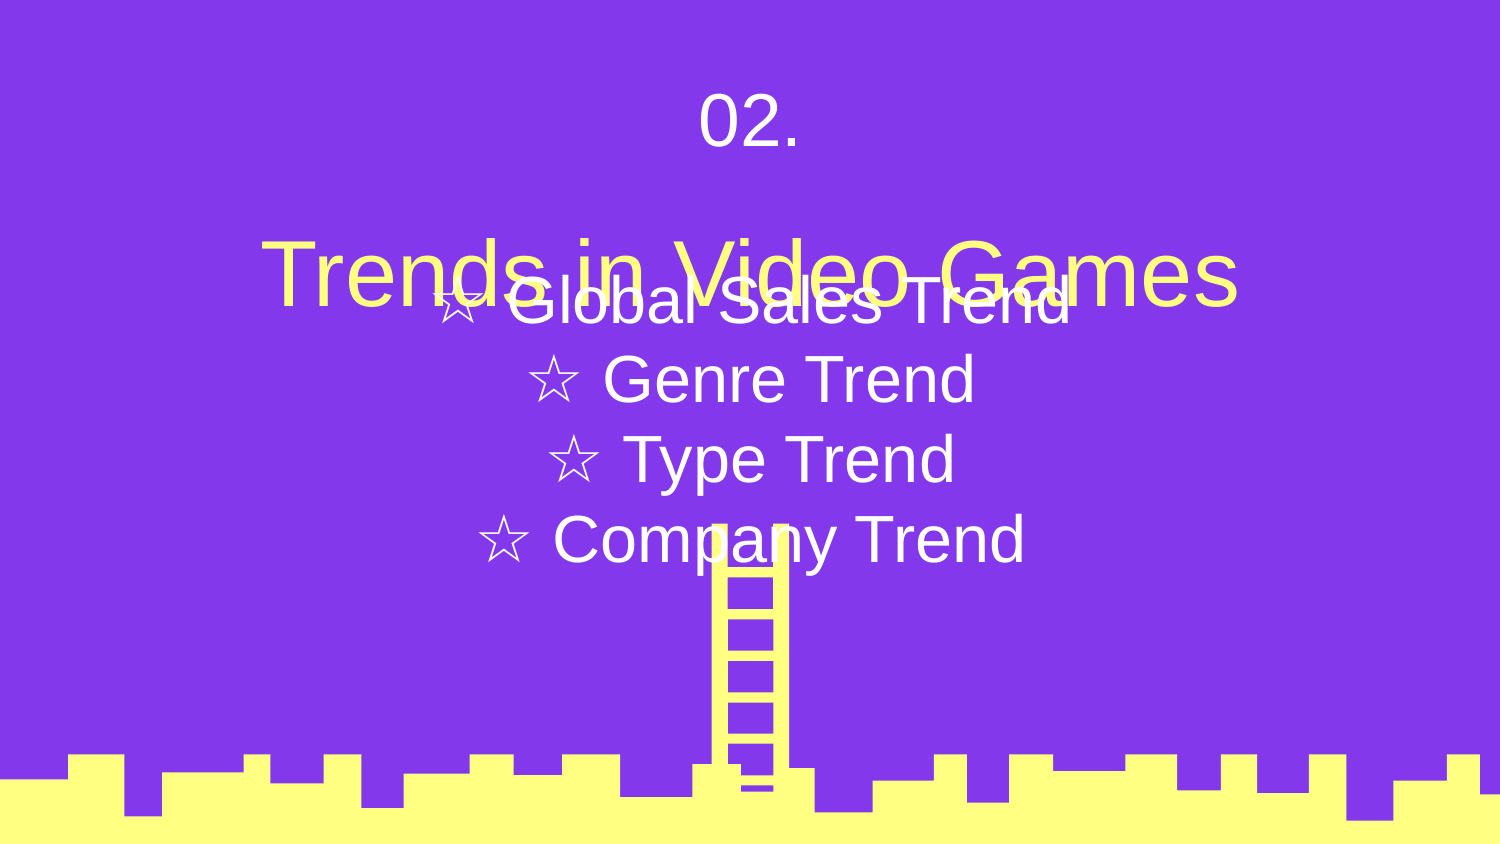

# 02.
Trends in Video Games
☆ Global Sales Trend
☆ Genre Trend
☆ Type Trend
☆ Company Trend